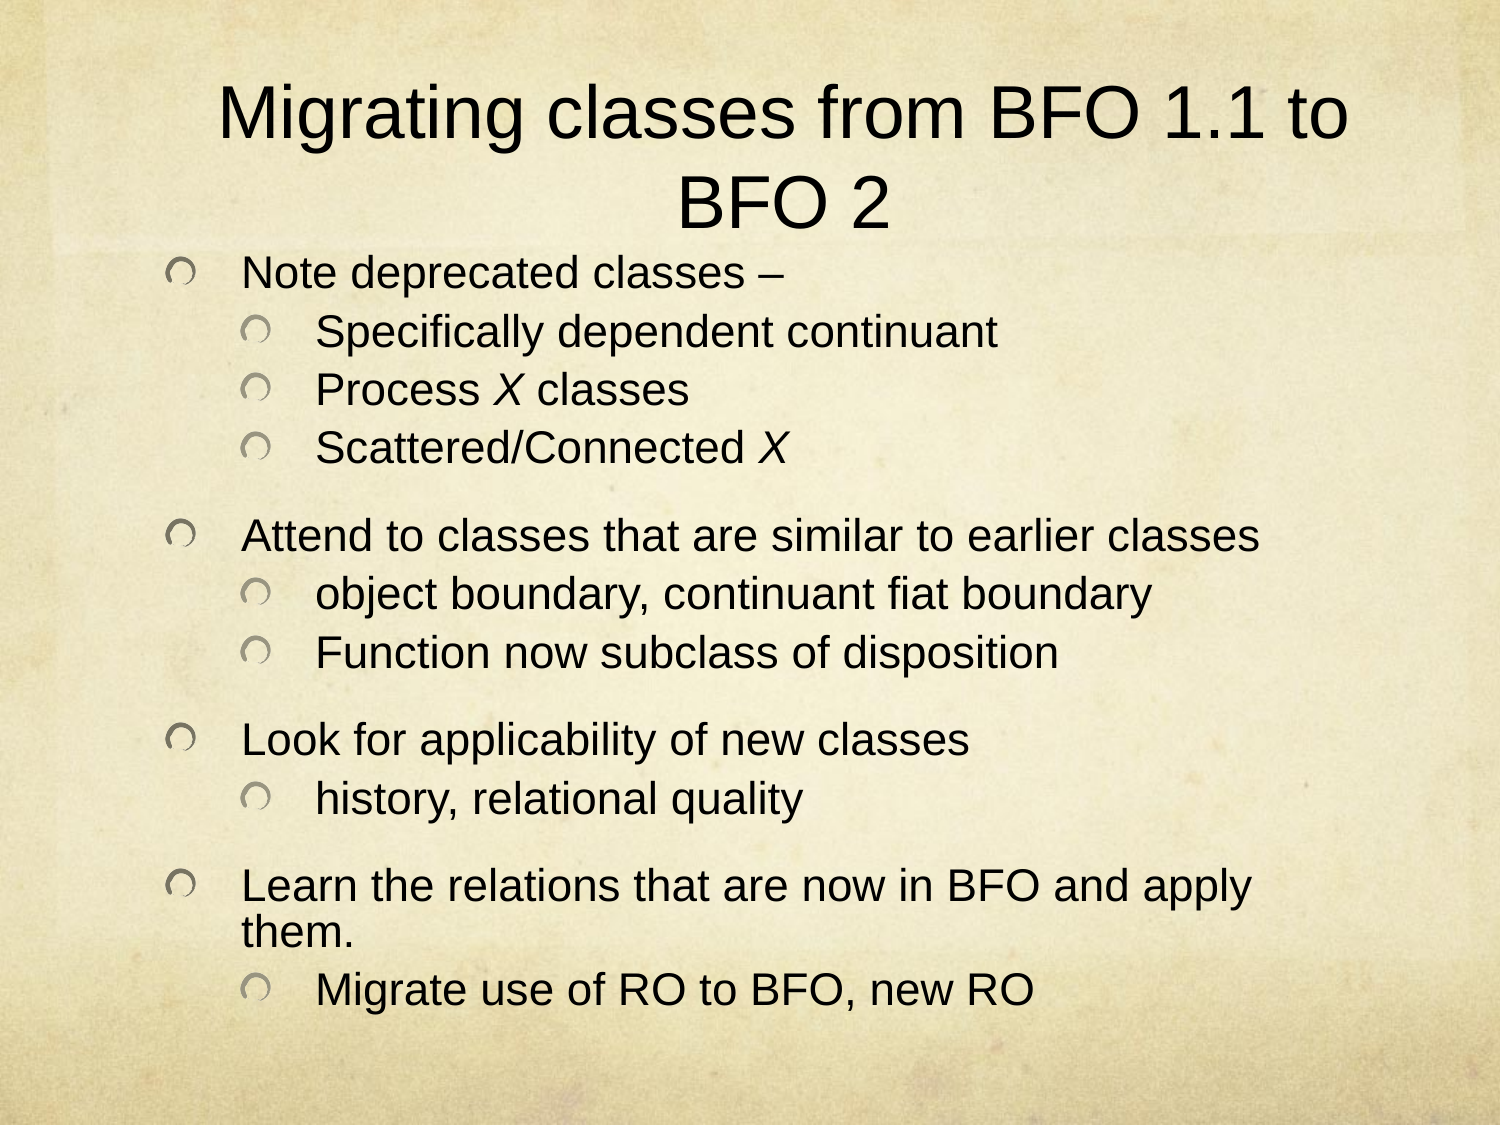

# Migrating classes from BFO 1.1 to BFO 2
Note deprecated classes –
Specifically dependent continuant
Process X classes
Scattered/Connected X
Attend to classes that are similar to earlier classes
object boundary, continuant fiat boundary
Function now subclass of disposition
Look for applicability of new classes
history, relational quality
Learn the relations that are now in BFO and apply them.
Migrate use of RO to BFO, new RO